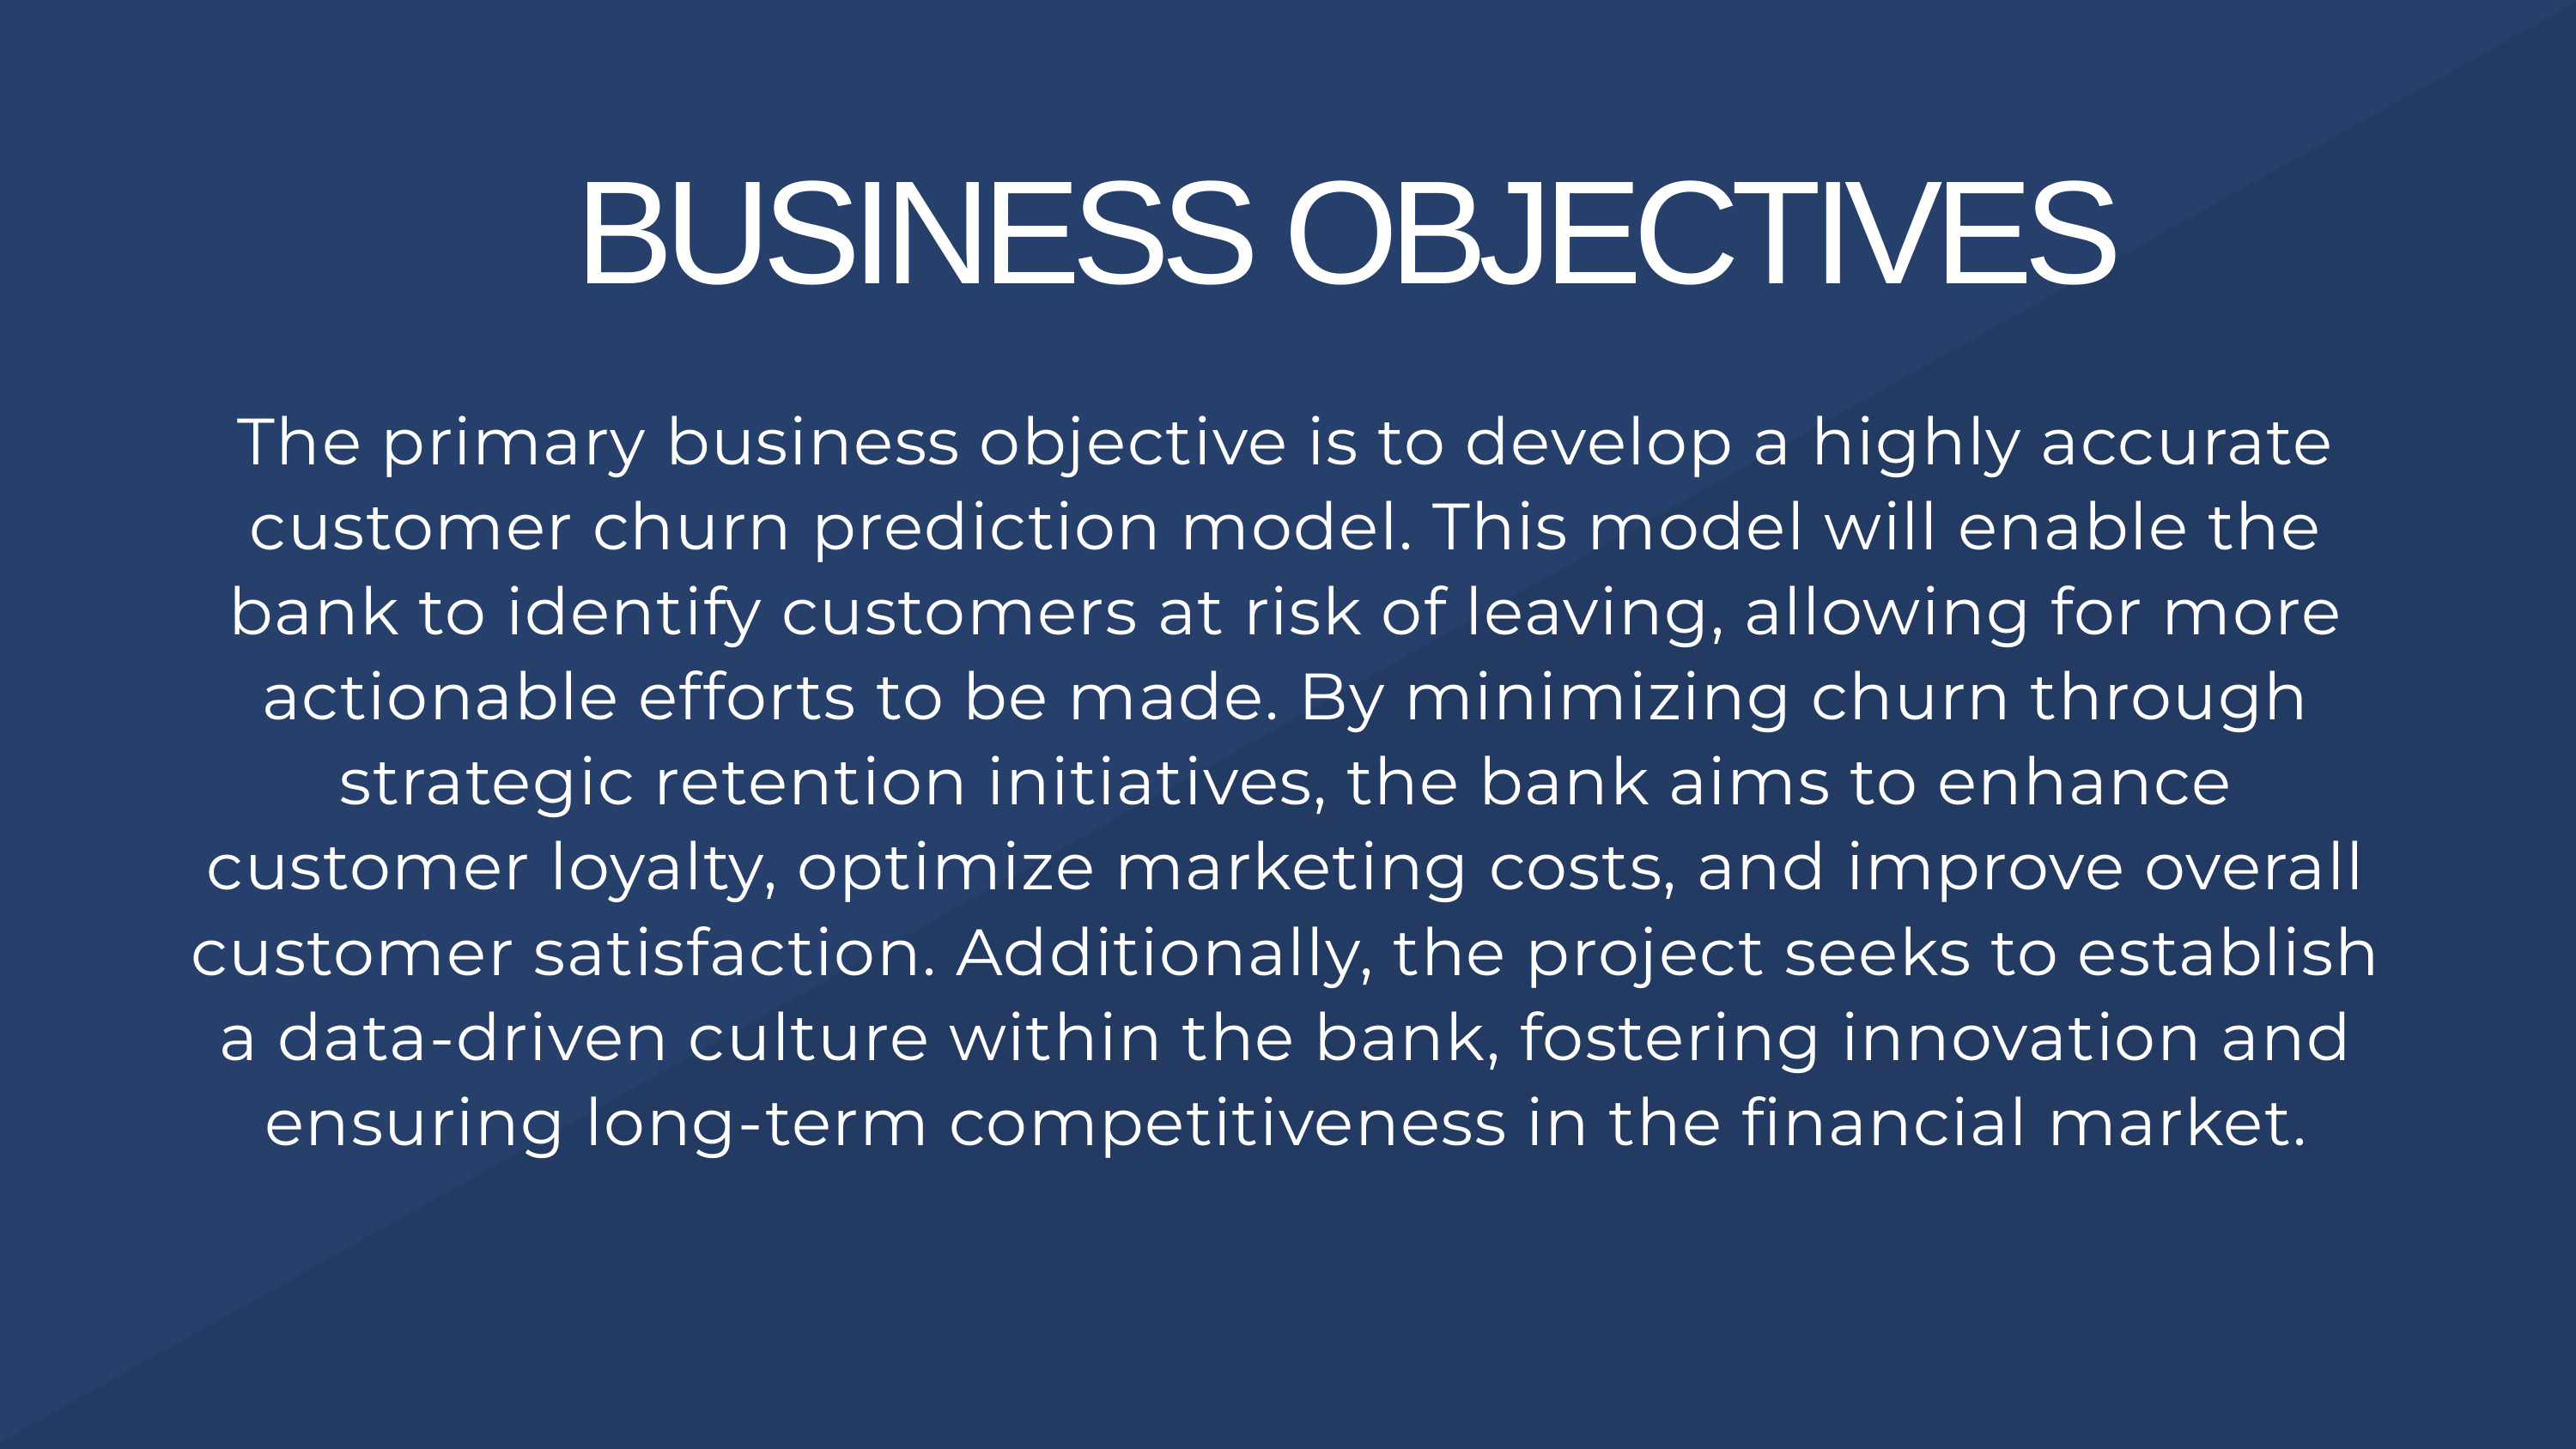

BUSINESS OBJECTIVES
The primary business objective is to develop a highly accurate customer churn prediction model. This model will enable the bank to identify customers at risk of leaving, allowing for more actionable efforts to be made. By minimizing churn through strategic retention initiatives, the bank aims to enhance customer loyalty, optimize marketing costs, and improve overall customer satisfaction. Additionally, the project seeks to establish a data-driven culture within the bank, fostering innovation and ensuring long-term competitiveness in the financial market.